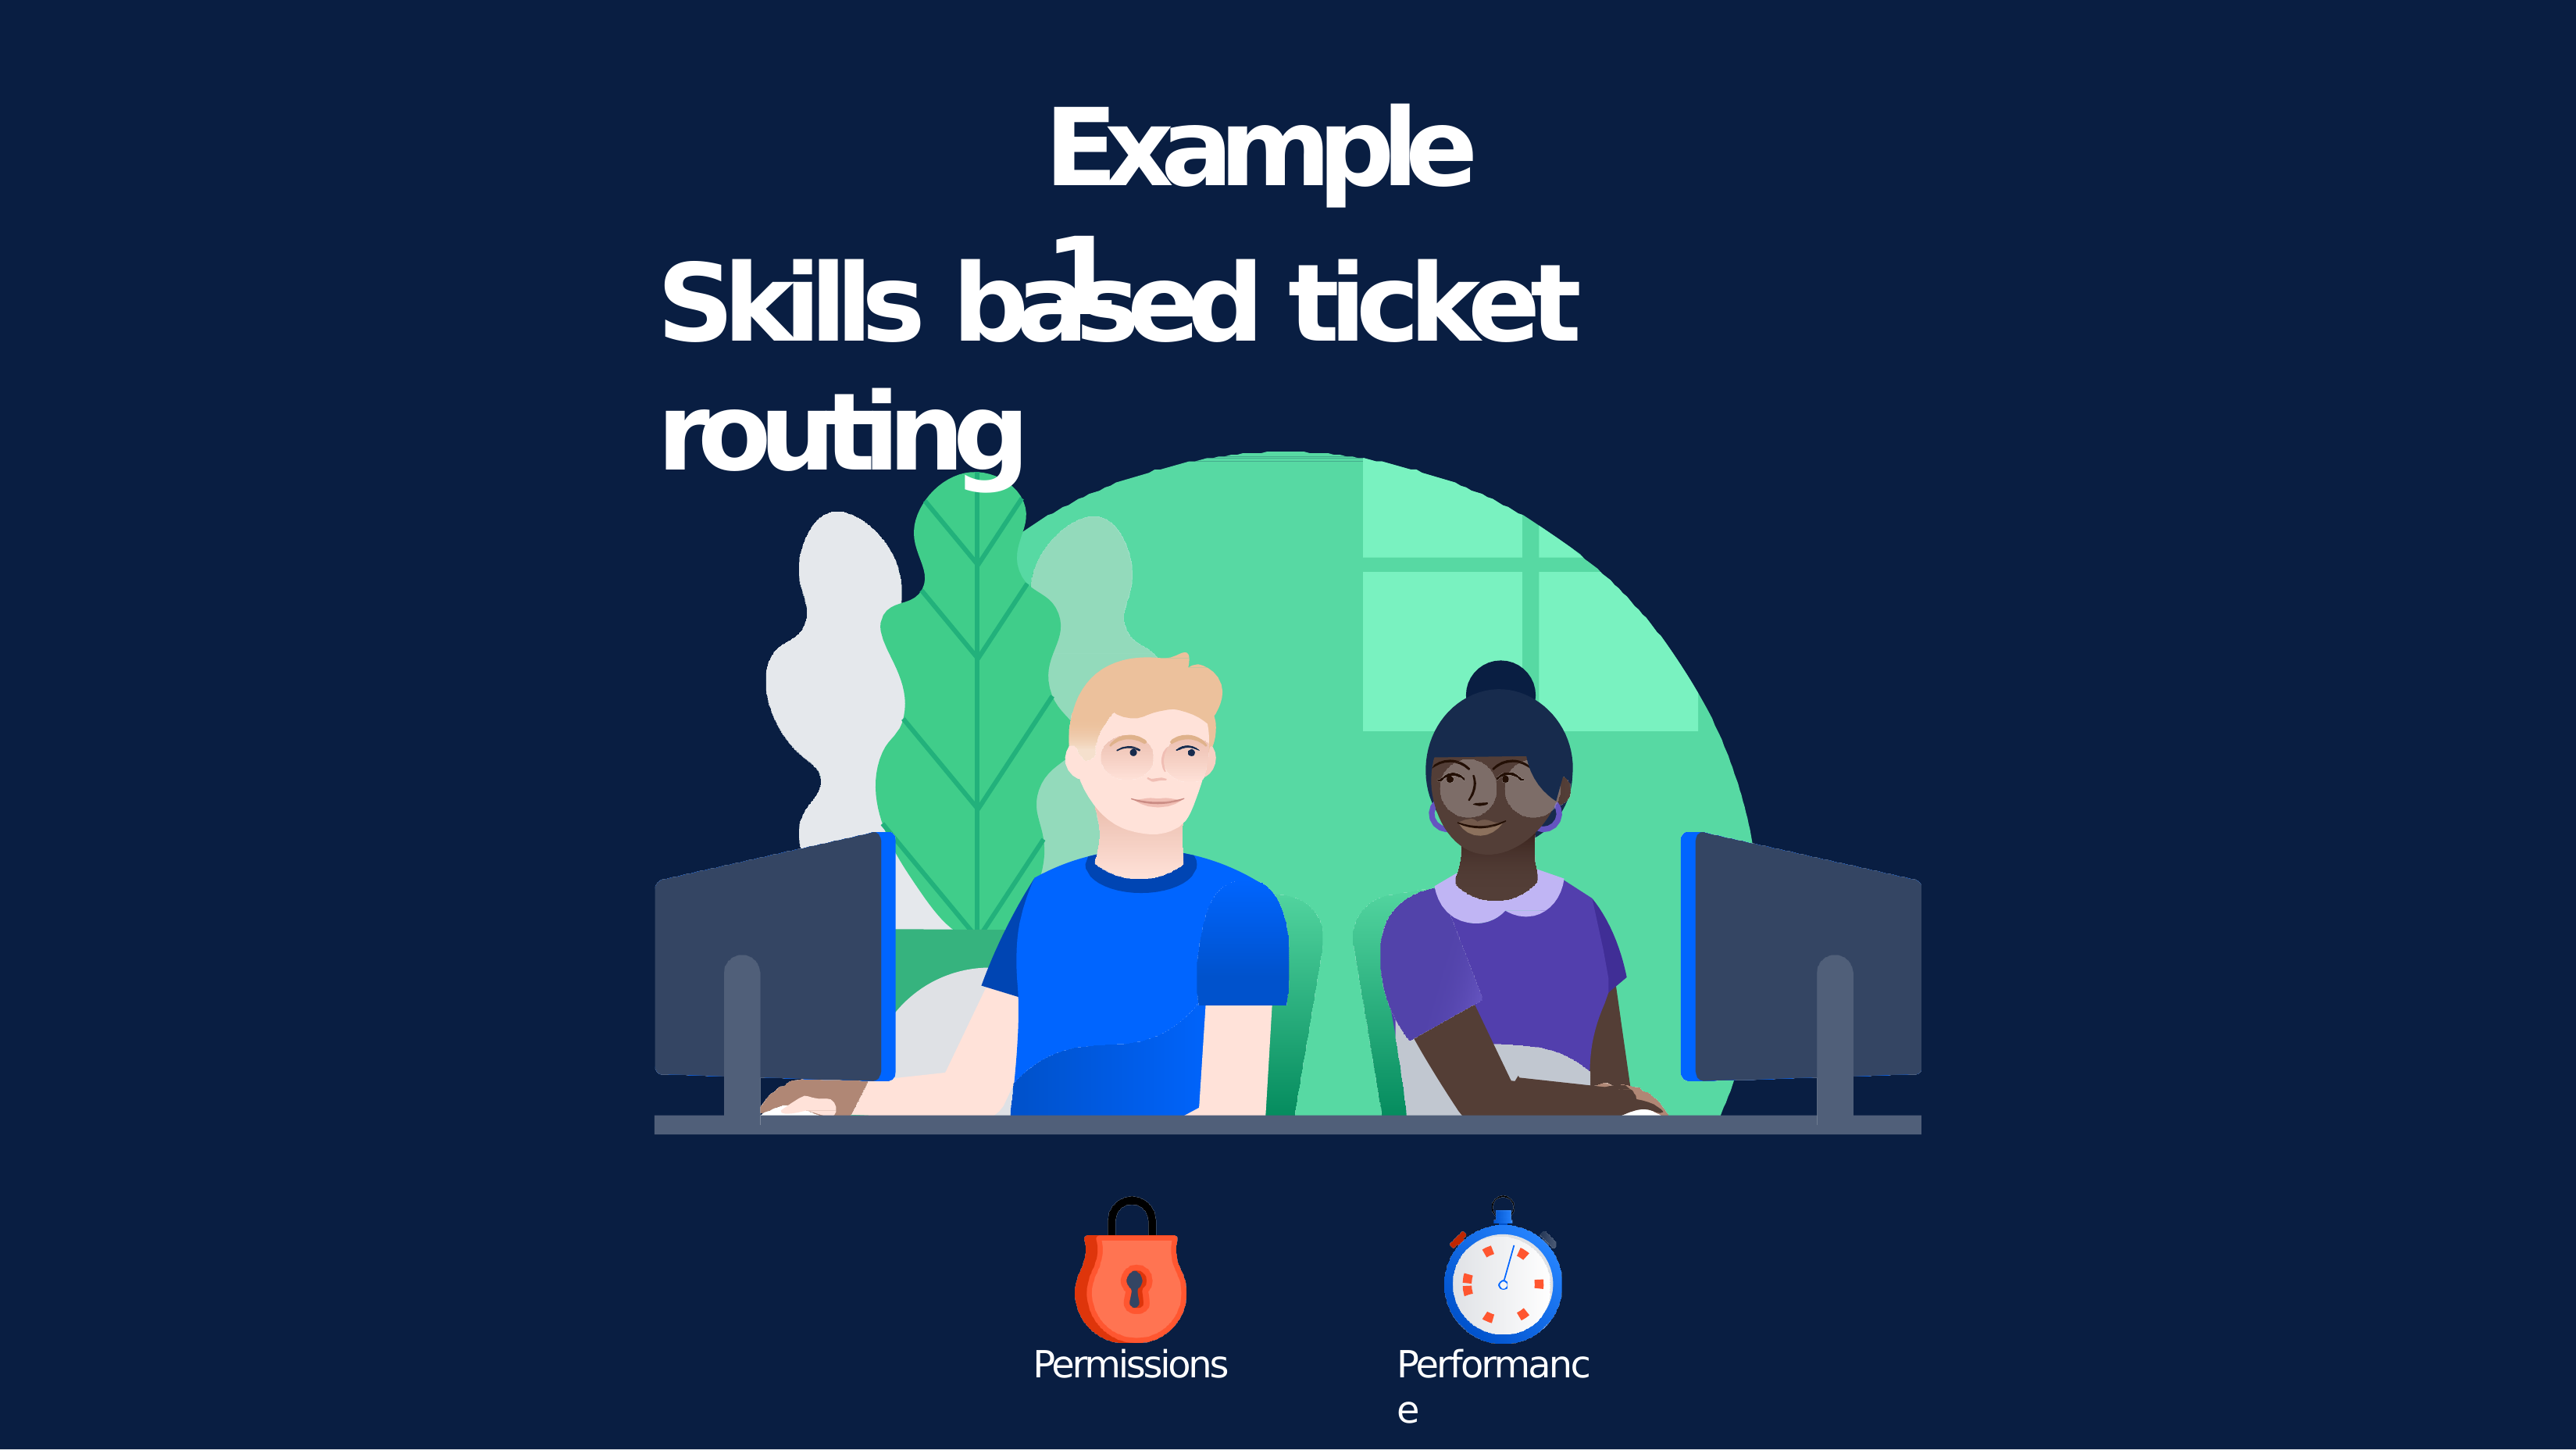

# Example 1
Skills based ticket routing

Permissions
Performance